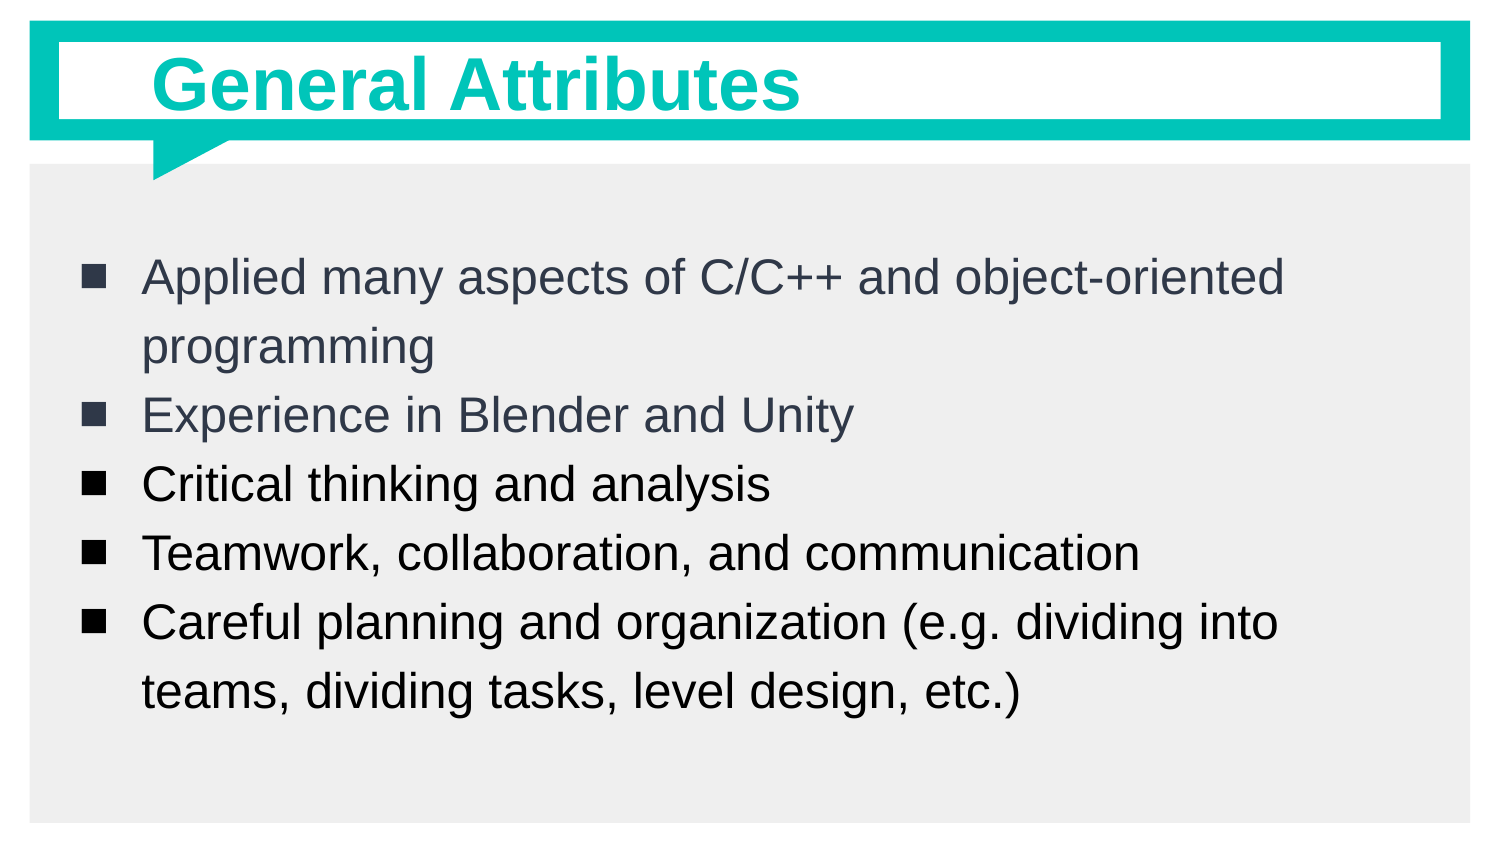

# General Attributes
Applied many aspects of C/C++ and object-oriented programming
Experience in Blender and Unity
Critical thinking and analysis
Teamwork, collaboration, and communication
Careful planning and organization (e.g. dividing into teams, dividing tasks, level design, etc.)